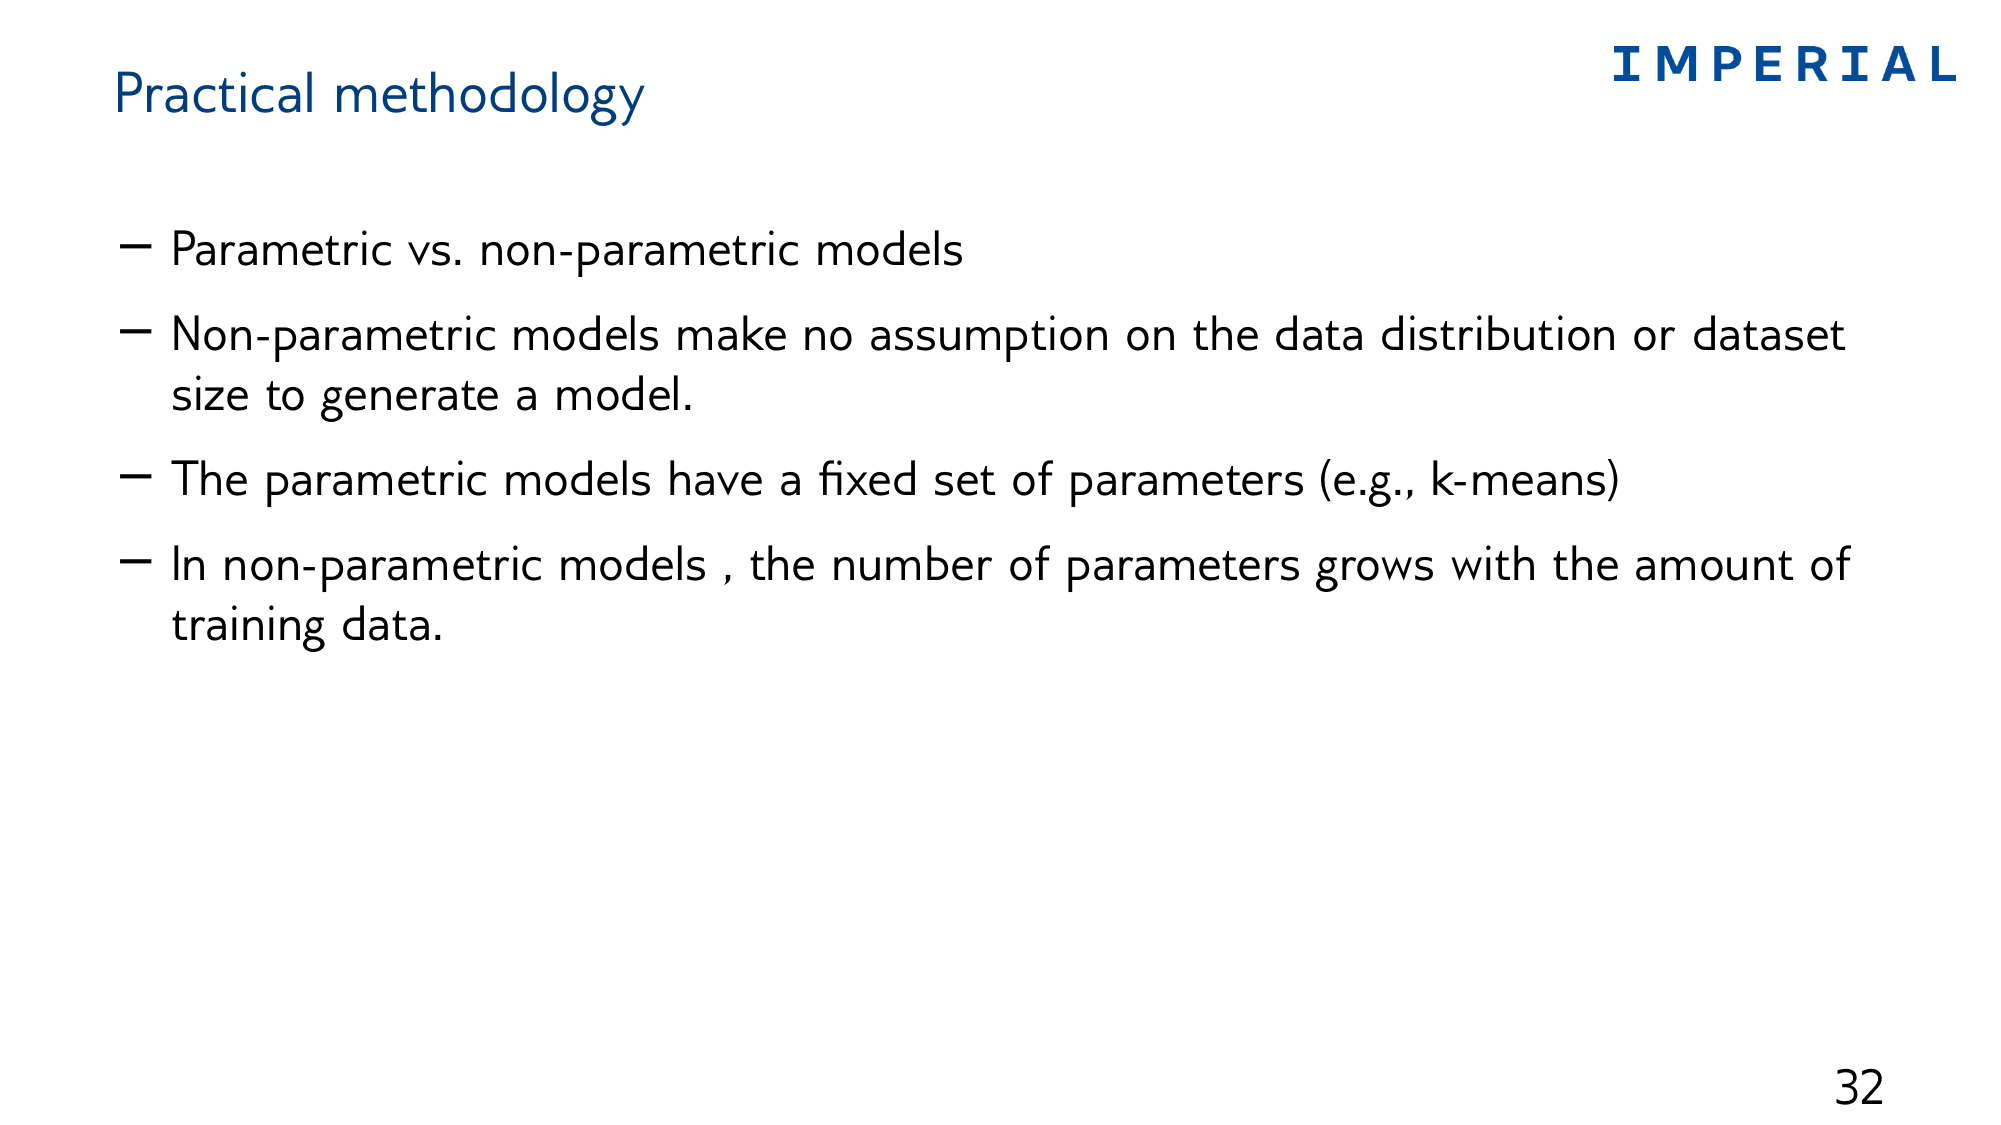

# Practical methodology
Parametric vs. non-parametric models
Non-parametric models make no assumption on the data distribution or dataset size to generate a model.
The parametric models have a fixed set of parameters (e.g., k-means)
In non-parametric models , the number of parameters grows with the amount of training data.

32